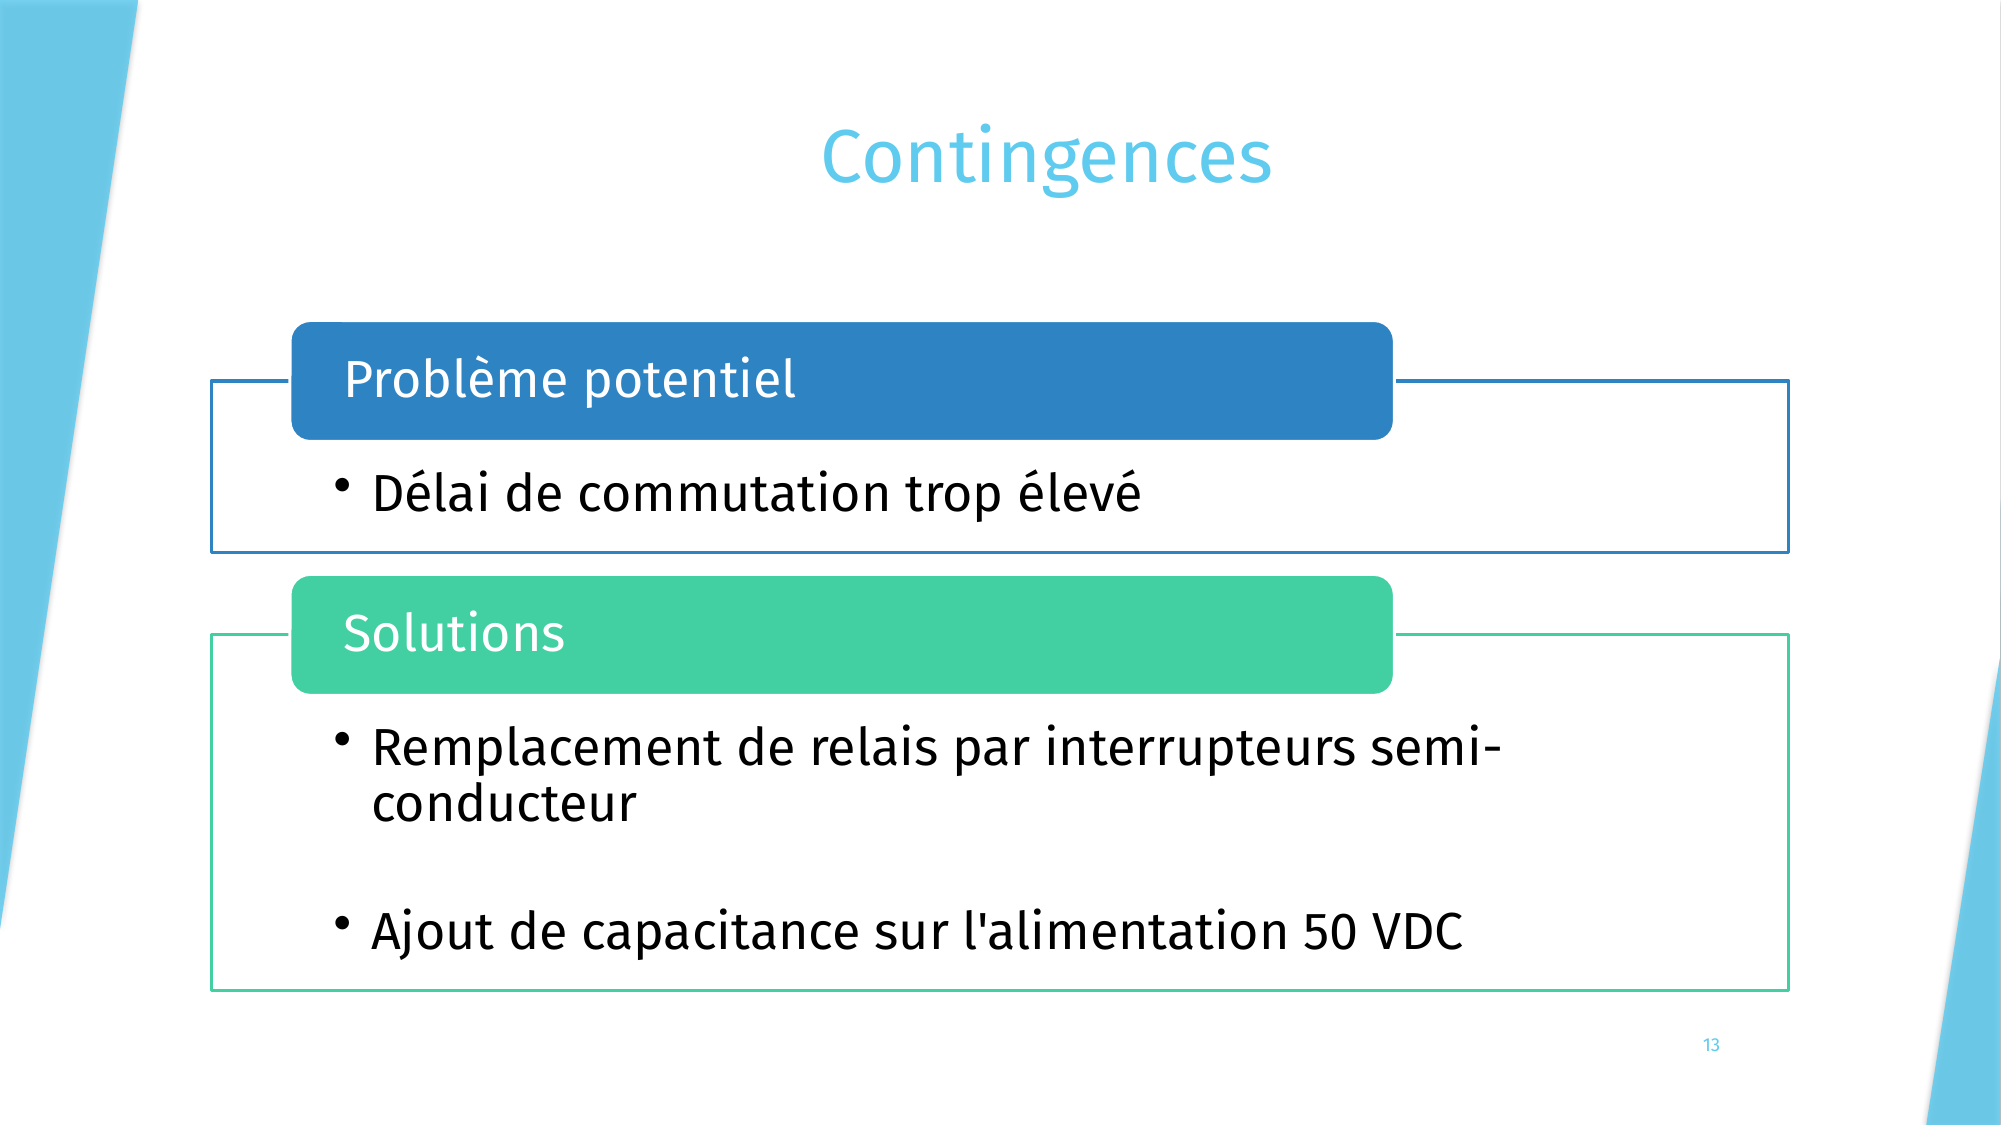

# Contingences
Délai de commutation trop élevé
Problème potentiel
Remplacement de relais par interrupteurs semi-conducteur

Ajout de capacitance sur l'alimentation 50 VDC
Solutions

13